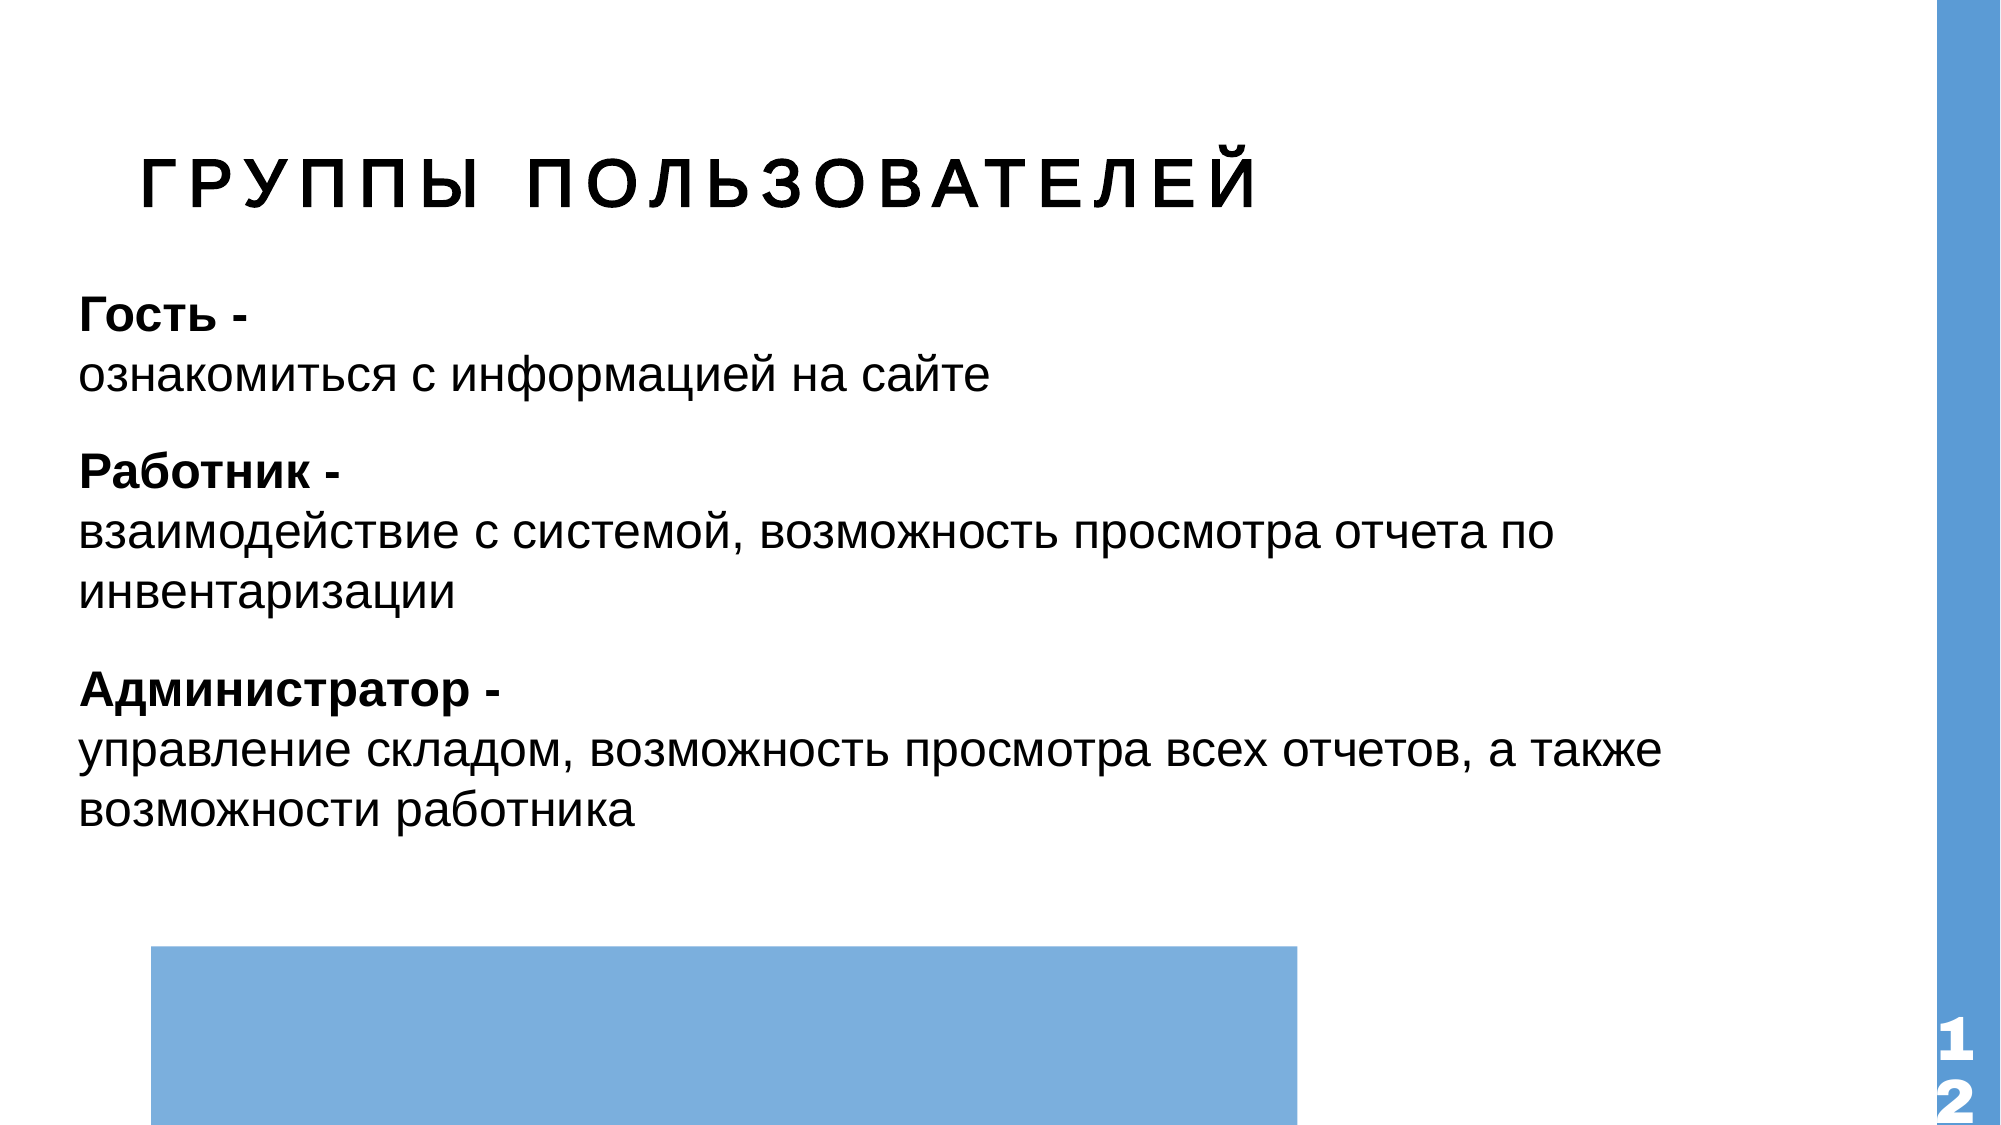

# Группы пользователей
Гость -                                                                                           ознакомиться с информацией на сайте
Работник -                                                                                      взаимодействие с системой, возможность просмотра отчета по инвентаризации
Администратор -                                                                          управление складом, возможность просмотра всех отчетов, а также возможности работника

12